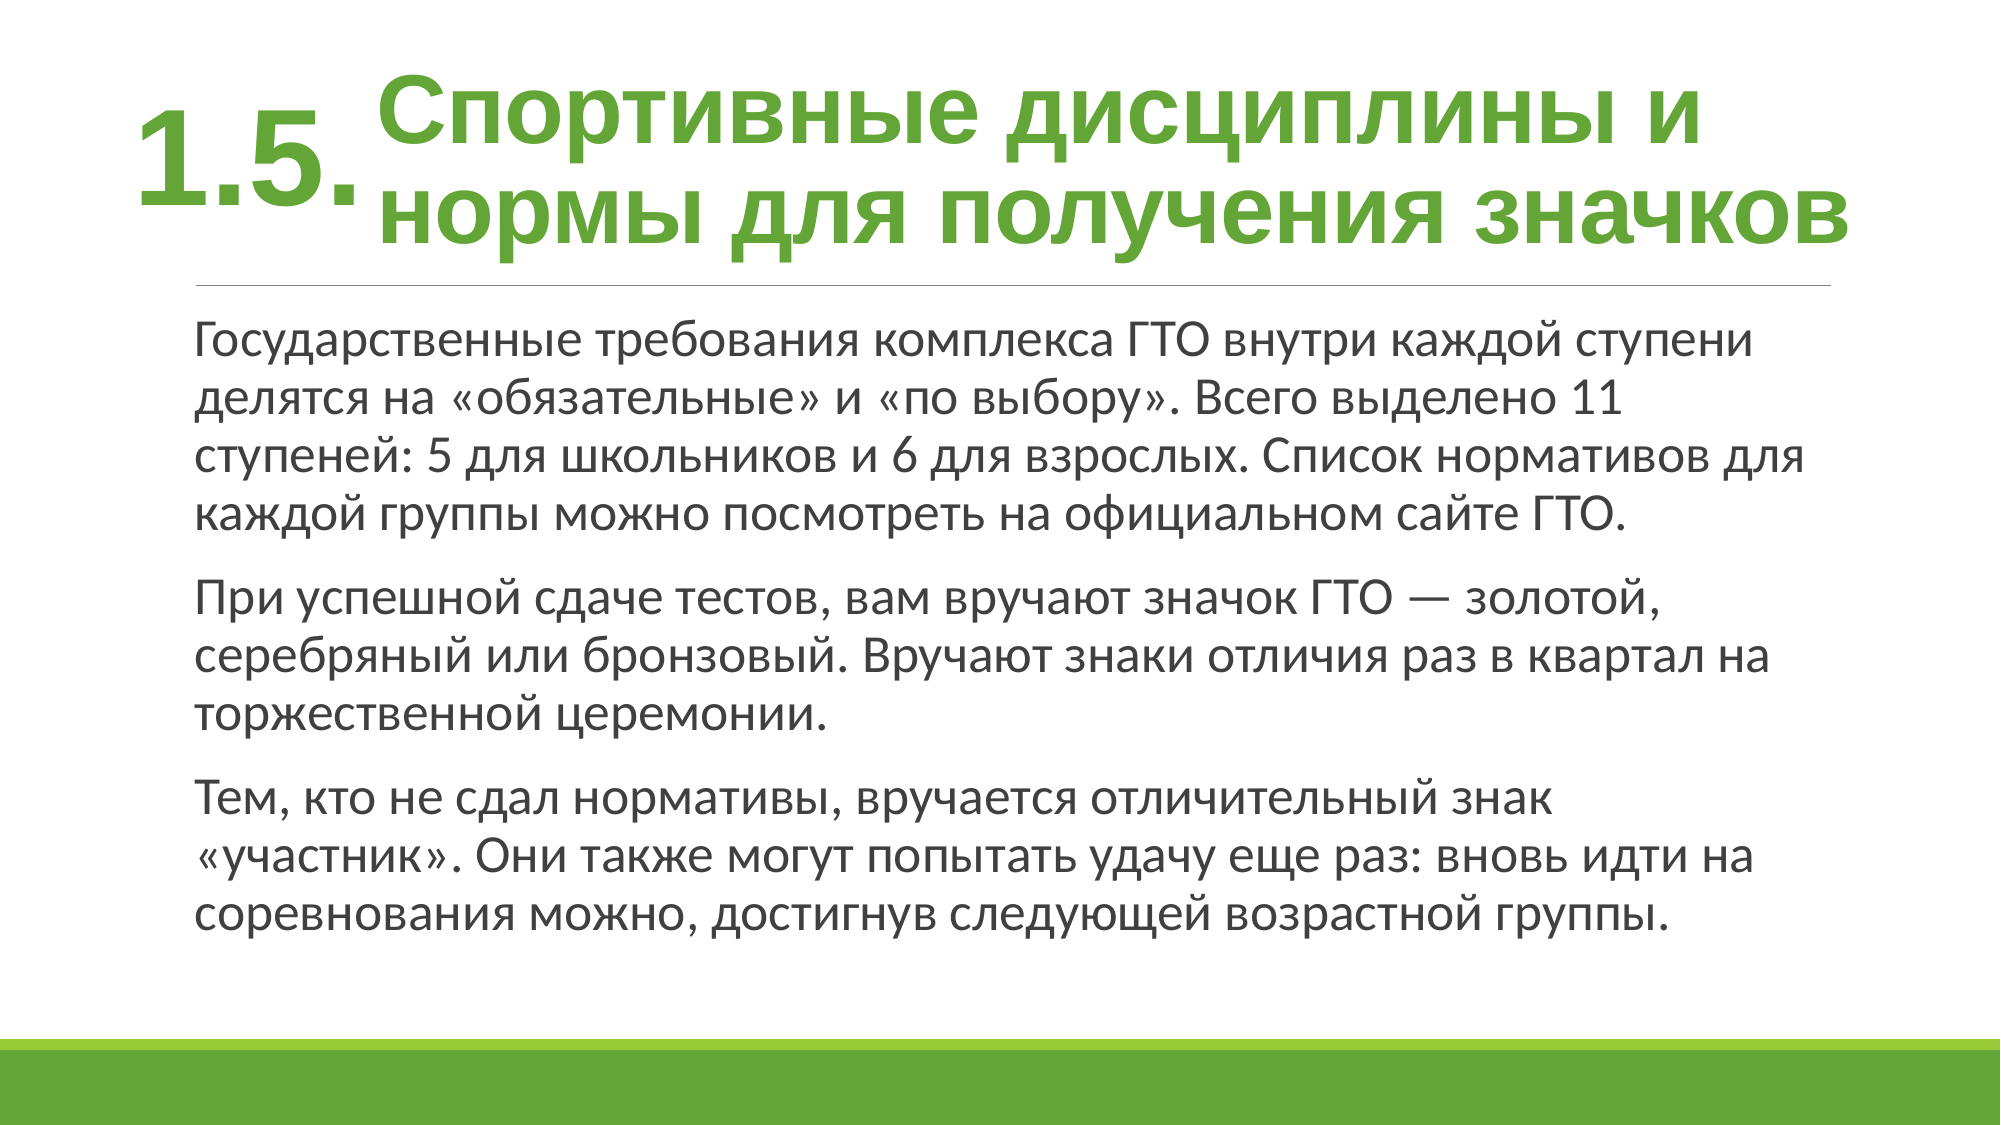

# Спортивные дисциплины и нормы для получения значков
1.5.
Государственные требования комплекса ГТО внутри каждой ступени делятся на «обязательные» и «по выбору». Всего выделено 11 ступеней: 5 для школьников и 6 для взрослых. Список нормативов для каждой группы можно посмотреть на официальном сайте ГТО.
При успешной сдаче тестов, вам вручают значок ГТО — золотой, серебряный или бронзовый. Вручают знаки отличия раз в квартал на торжественной церемонии.
Тем, кто не сдал нормативы, вручается отличительный знак «участник». Они также могут попытать удачу еще раз: вновь идти на соревнования можно, достигнув следующей возрастной группы.